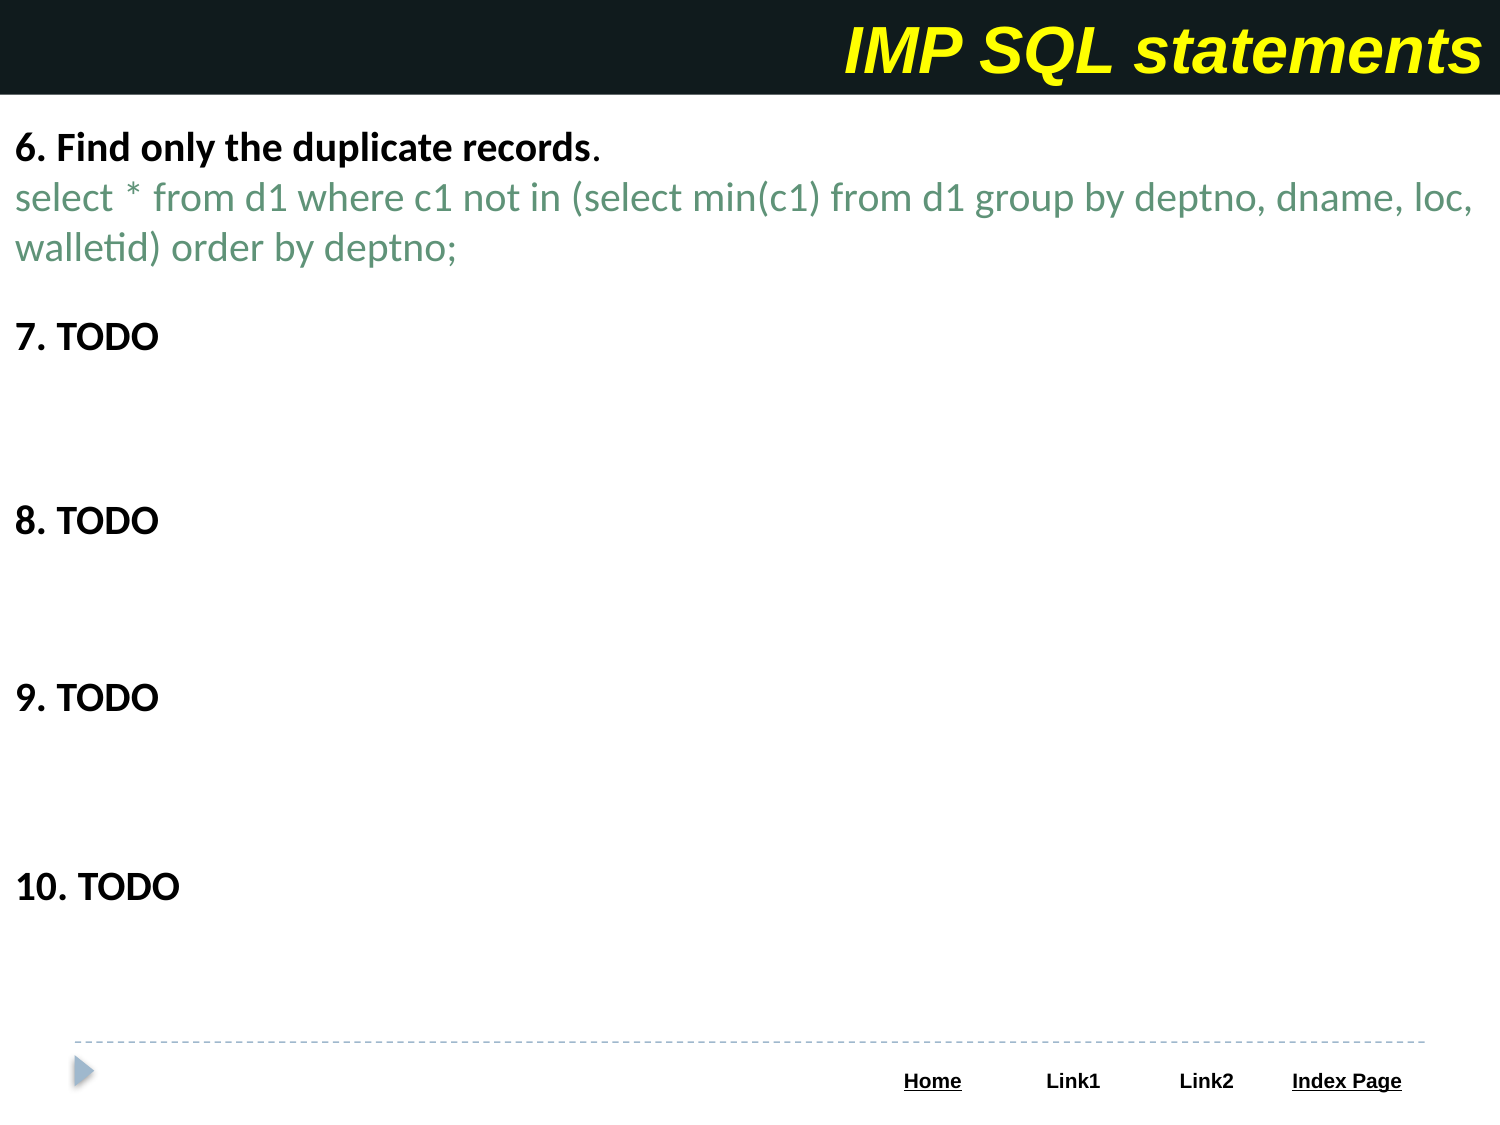

IMP SQL statements
6. Find only the duplicate records.
select * from d1 where c1 not in (select min(c1) from d1 group by deptno, dname, loc, walletid) order by deptno;
7. TODO
8. TODO
9. TODO
10. TODO